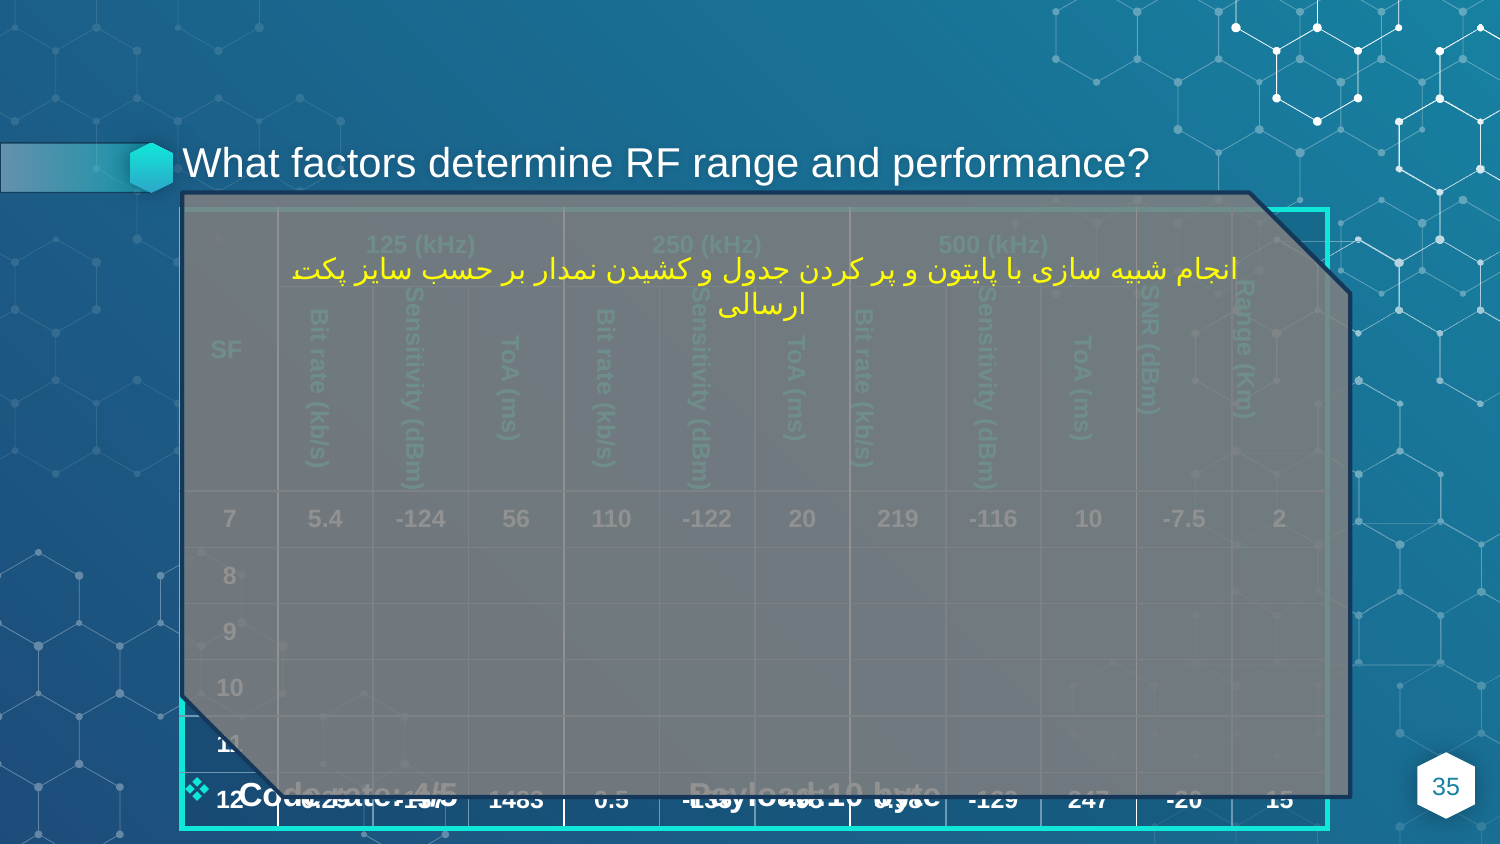

# What factors determine RF range and performance?
انجام شبیه سازی با پایتون و پر کردن جدول و کشیدن نمدار بر حسب سایز پکت ارسالی
| SF | 125 (kHz) |  |  | 250 (kHz) |  |  | 500 (kHz) |  |  | SNR (dBm) | Range (Km) |
| --- | --- | --- | --- | --- | --- | --- | --- | --- | --- | --- | --- |
|  | Bit rate (kb/s) | Sensitivity (dBm) | ToA (ms) | Bit rate (kb/s) | Sensitivity (dBm) | ToA (ms) | Bit rate (kb/s) | Sensitivity (dBm) | ToA (ms) |  |  |
| 7 | 5.4 | -124 | 56 | 110 | -122 | 20 | 219 | -116 | 10 | -7.5 | 2 |
| 8 |  |  |  |  |  |  |  |  |  |  |  |
| 9 |  |  |  |  |  |  |  |  |  |  |  |
| 10 |  |  |  |  |  |  |  |  |  |  |  |
| 11 |  |  |  |  |  |  |  |  |  |  |  |
| 12 | 0.29 | -137 | 1483 | 0.5 | -135 | 495 | 0.98 | -129 | 247 | -20 | 15 |
35
Code rate: 4/5    		Payload:10 byte